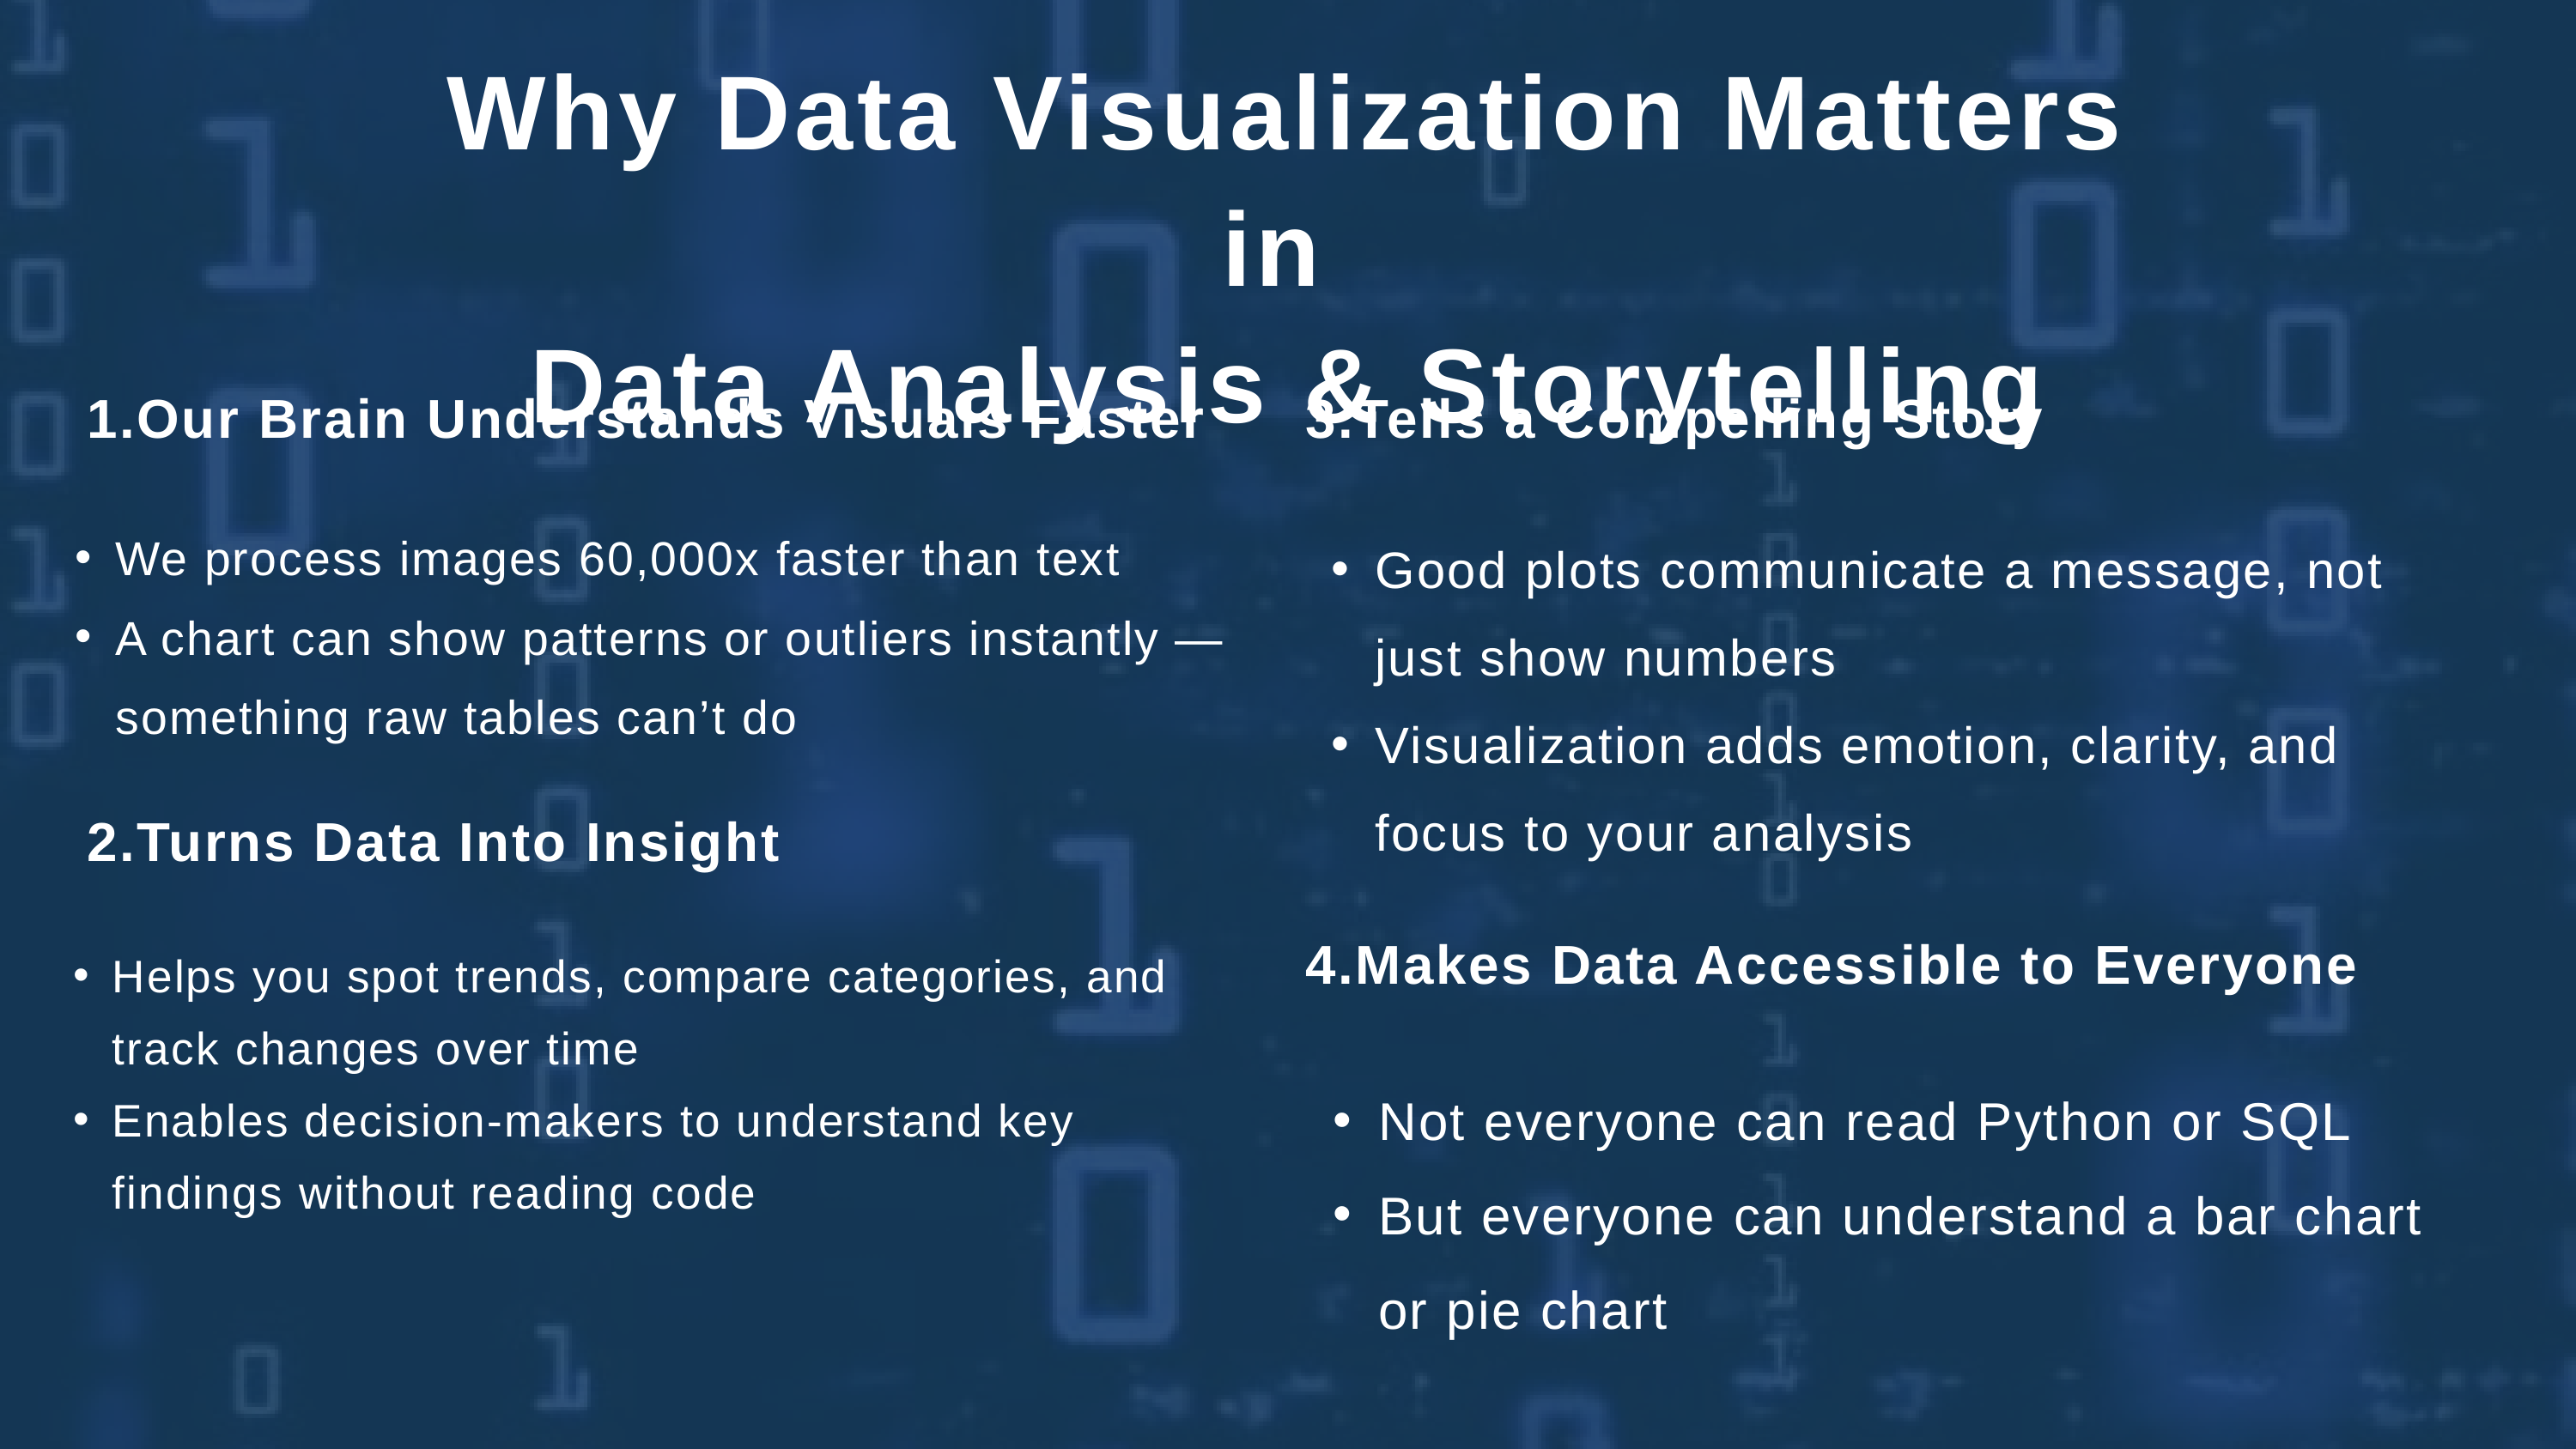

Why Data Visualization Matters in
Data Analysis & Storytelling

   1.Our Brain Understands Visuals Faster

We process images 60,000x faster than text
A chart can show patterns or outliers instantly — something raw tables can’t do

   2.Turns Data Into Insight

Helps you spot trends, compare categories, and track changes over time
Enables decision-makers to understand key findings without reading code

 3.Tells a Compelling Story

Good plots communicate a message, not just show numbers
Visualization adds emotion, clarity, and focus to your analysis

 4.Makes Data Accessible to Everyone

Not everyone can read Python or SQL
But everyone can understand a bar chart or pie chart